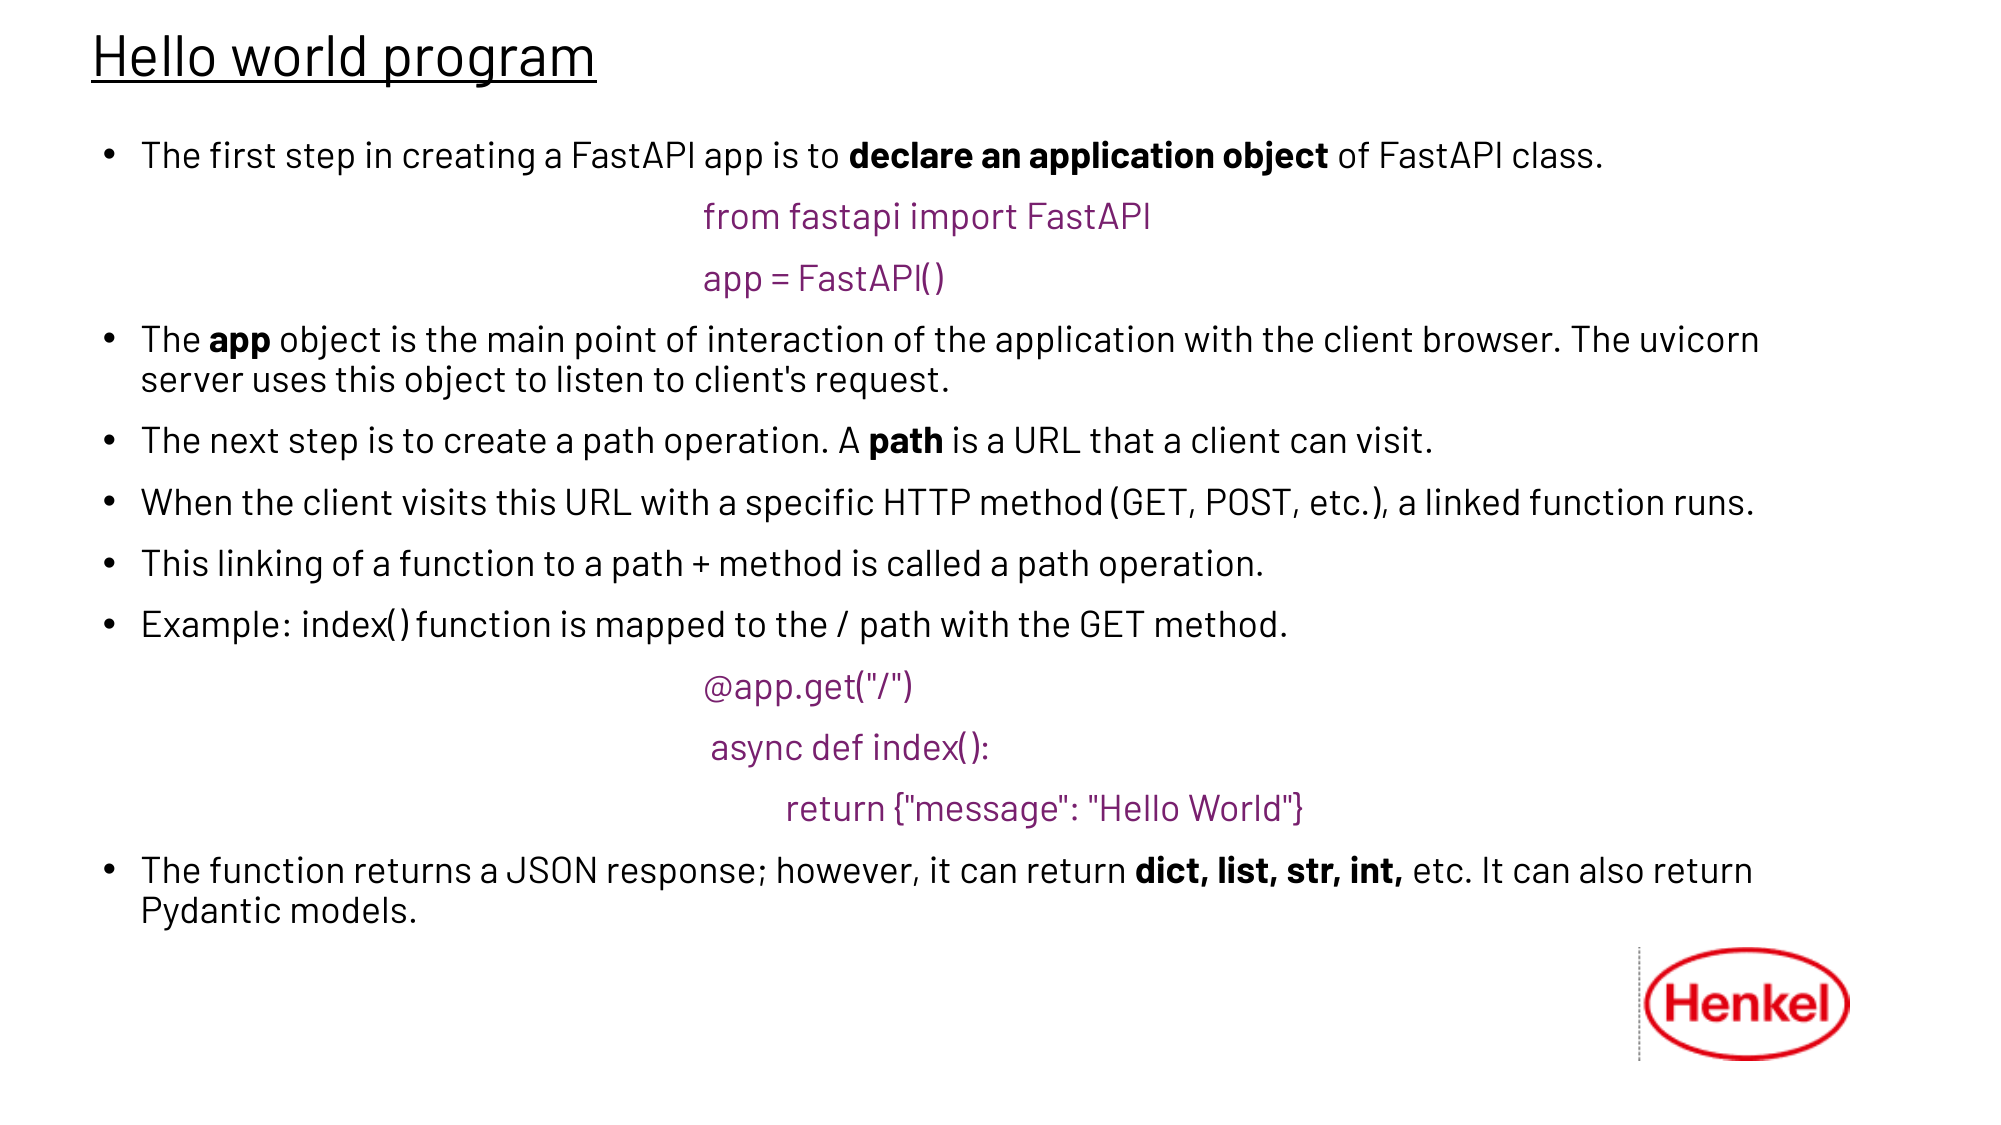

# Hello world program
The first step in creating a FastAPI app is to declare an application object of FastAPI class.
				from fastapi import FastAPI
				app = FastAPI()
The app object is the main point of interaction of the application with the client browser. The uvicorn server uses this object to listen to client's request.
The next step is to create a path operation. A path is a URL that a client can visit.
When the client visits this URL with a specific HTTP method (GET, POST, etc.), a linked function runs.
This linking of a function to a path + method is called a path operation.
Example: index() function is mapped to the / path with the GET method.
				@app.get("/")
				 async def index():
  				           return {"message": "Hello World"}
The function returns a JSON response; however, it can return dict, list, str, int, etc. It can also return Pydantic models.